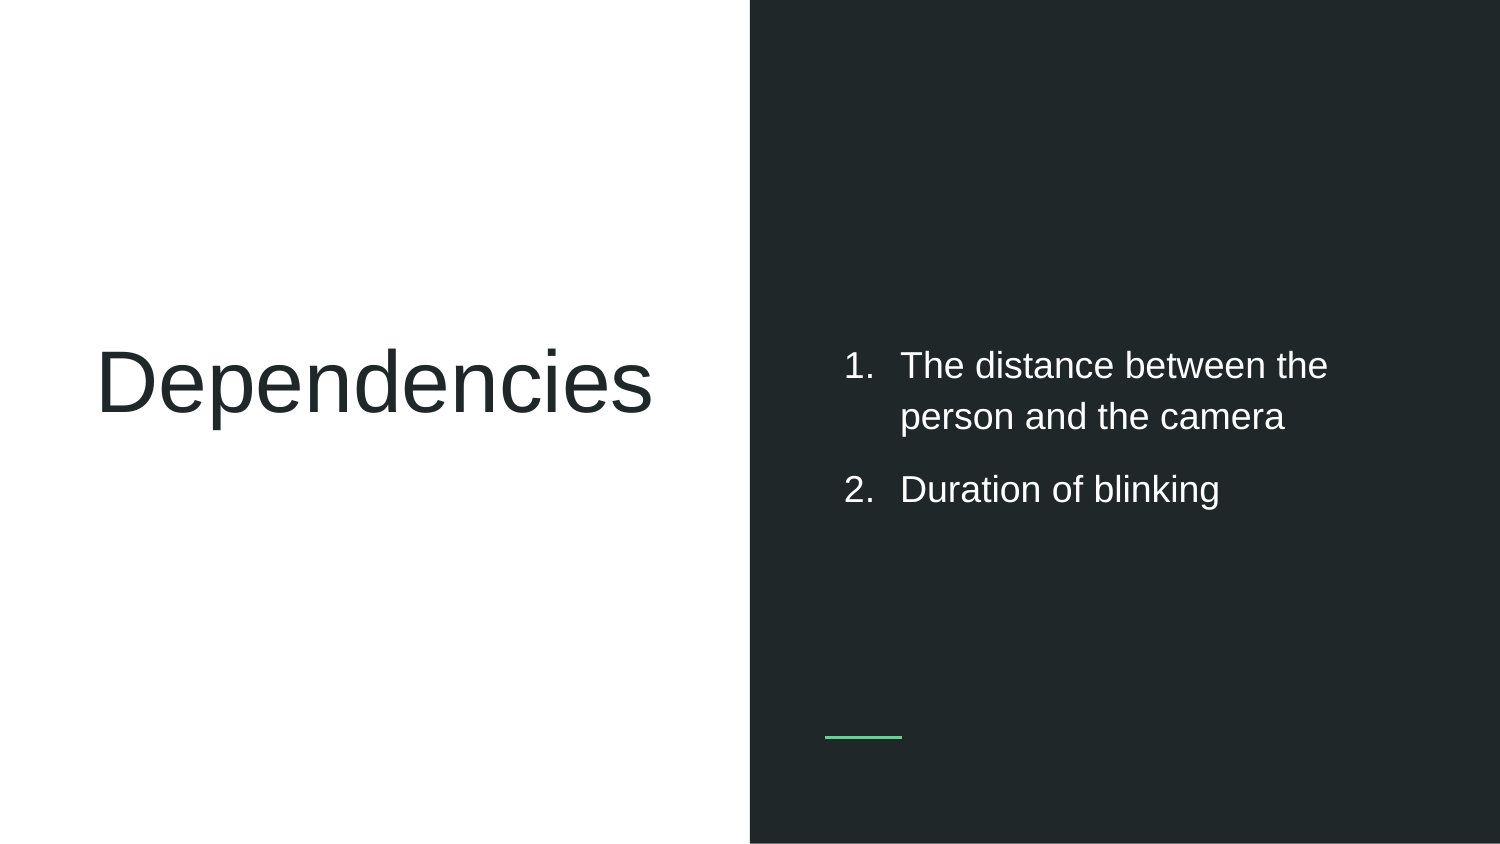

The distance between the person and the camera
Duration of blinking
# Dependencies